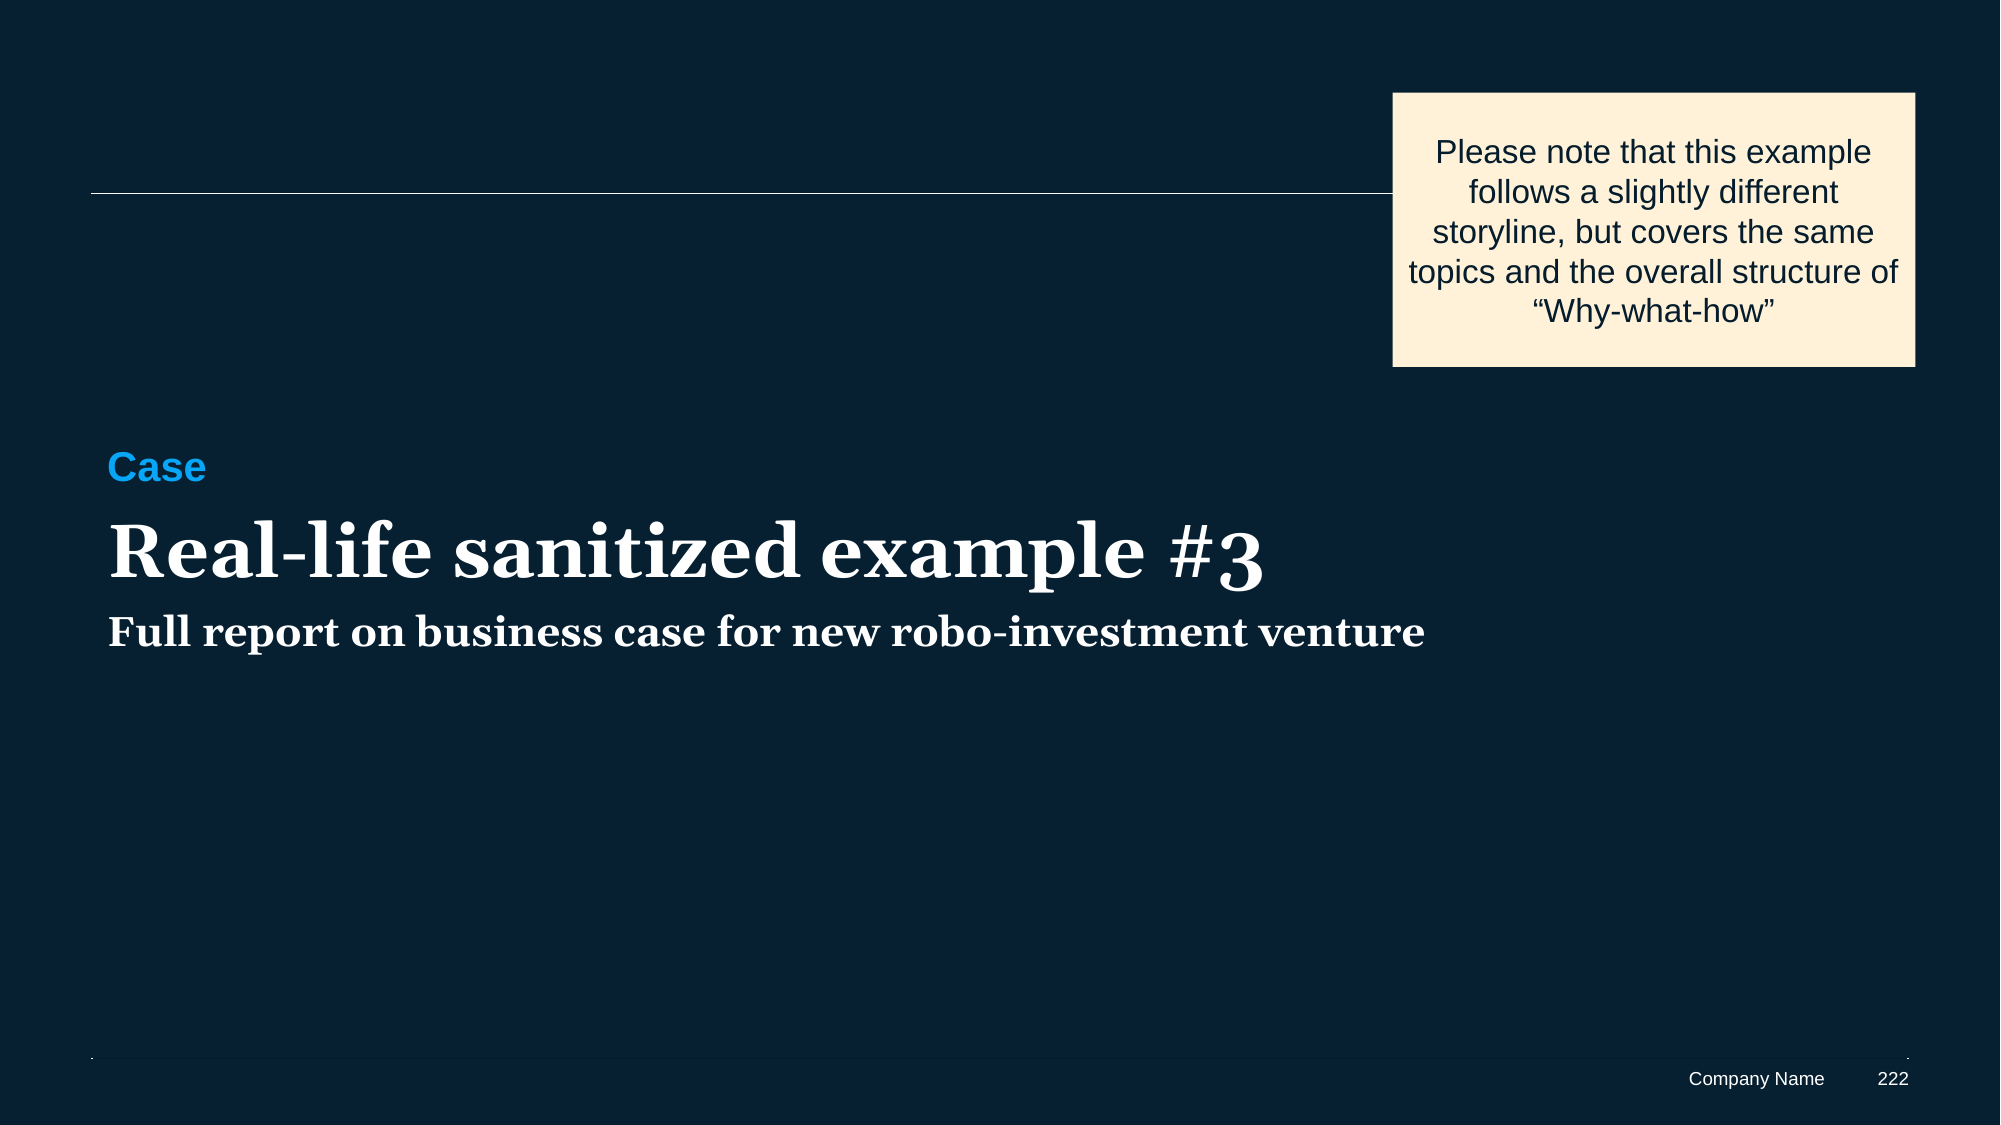

Please note that this example follows a slightly different storyline, but covers the same topics and the overall structure of “Why-what-how”
Case
Real-life sanitized example #3
Full report on business case for new robo-investment venture